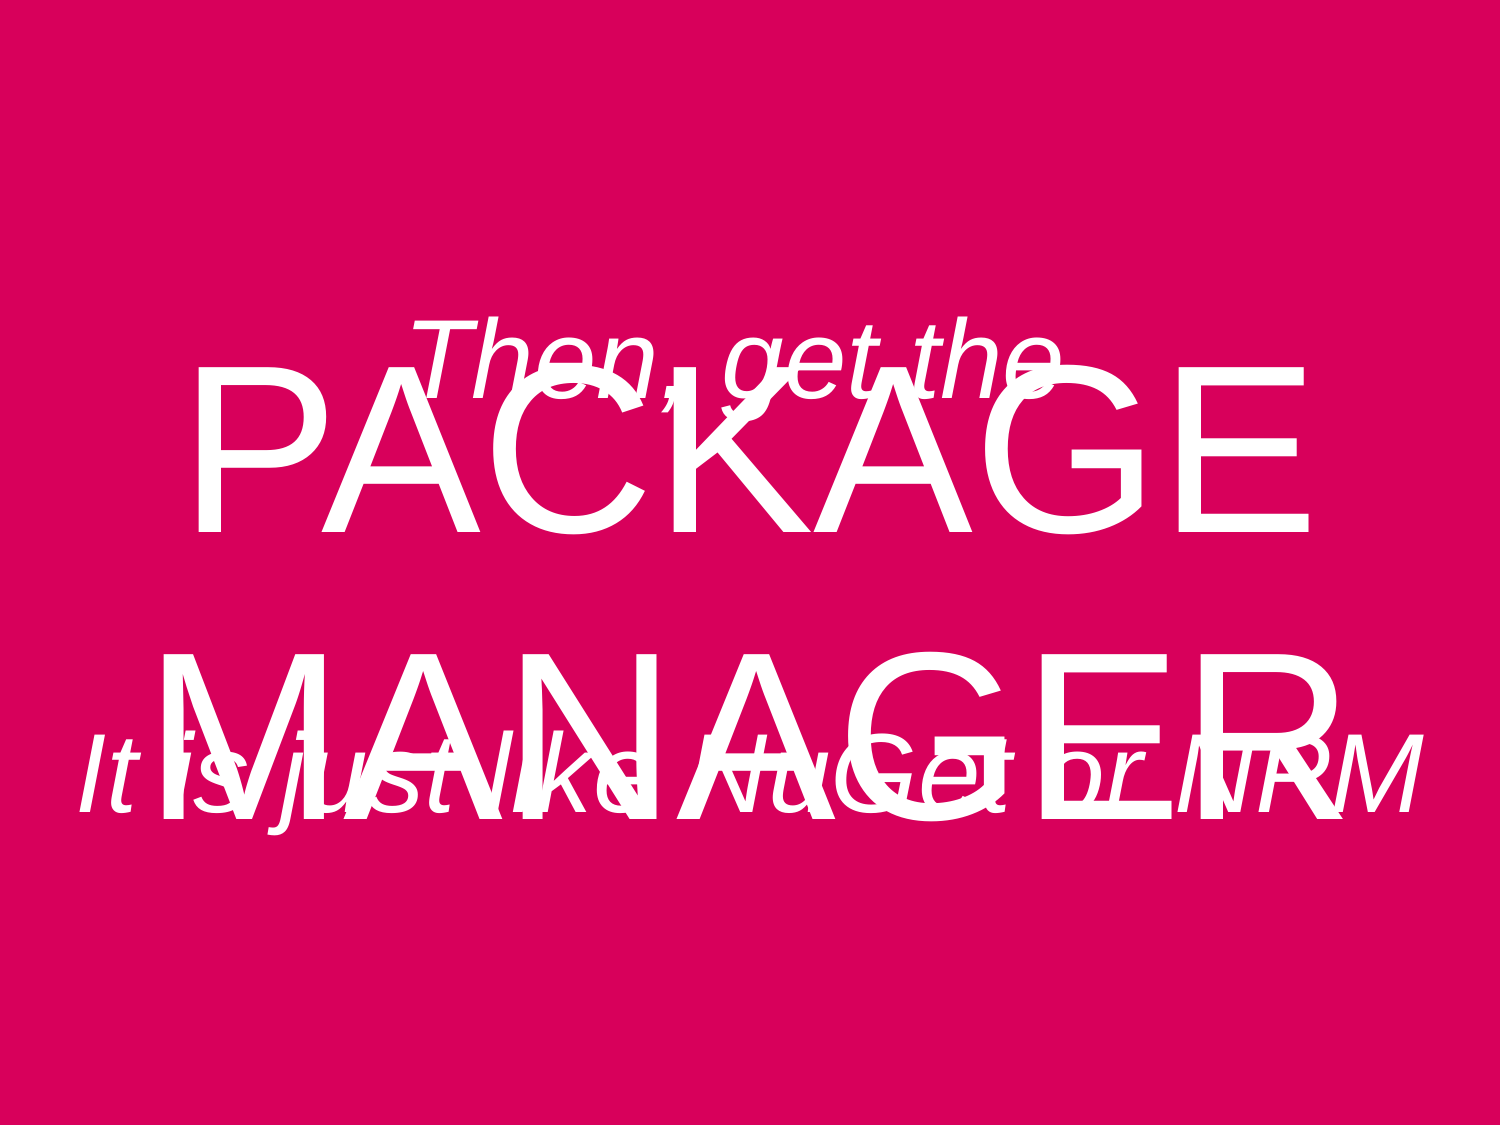

Then, get the
# PACKAGE MANAGER
It is just like NuGet or NPM